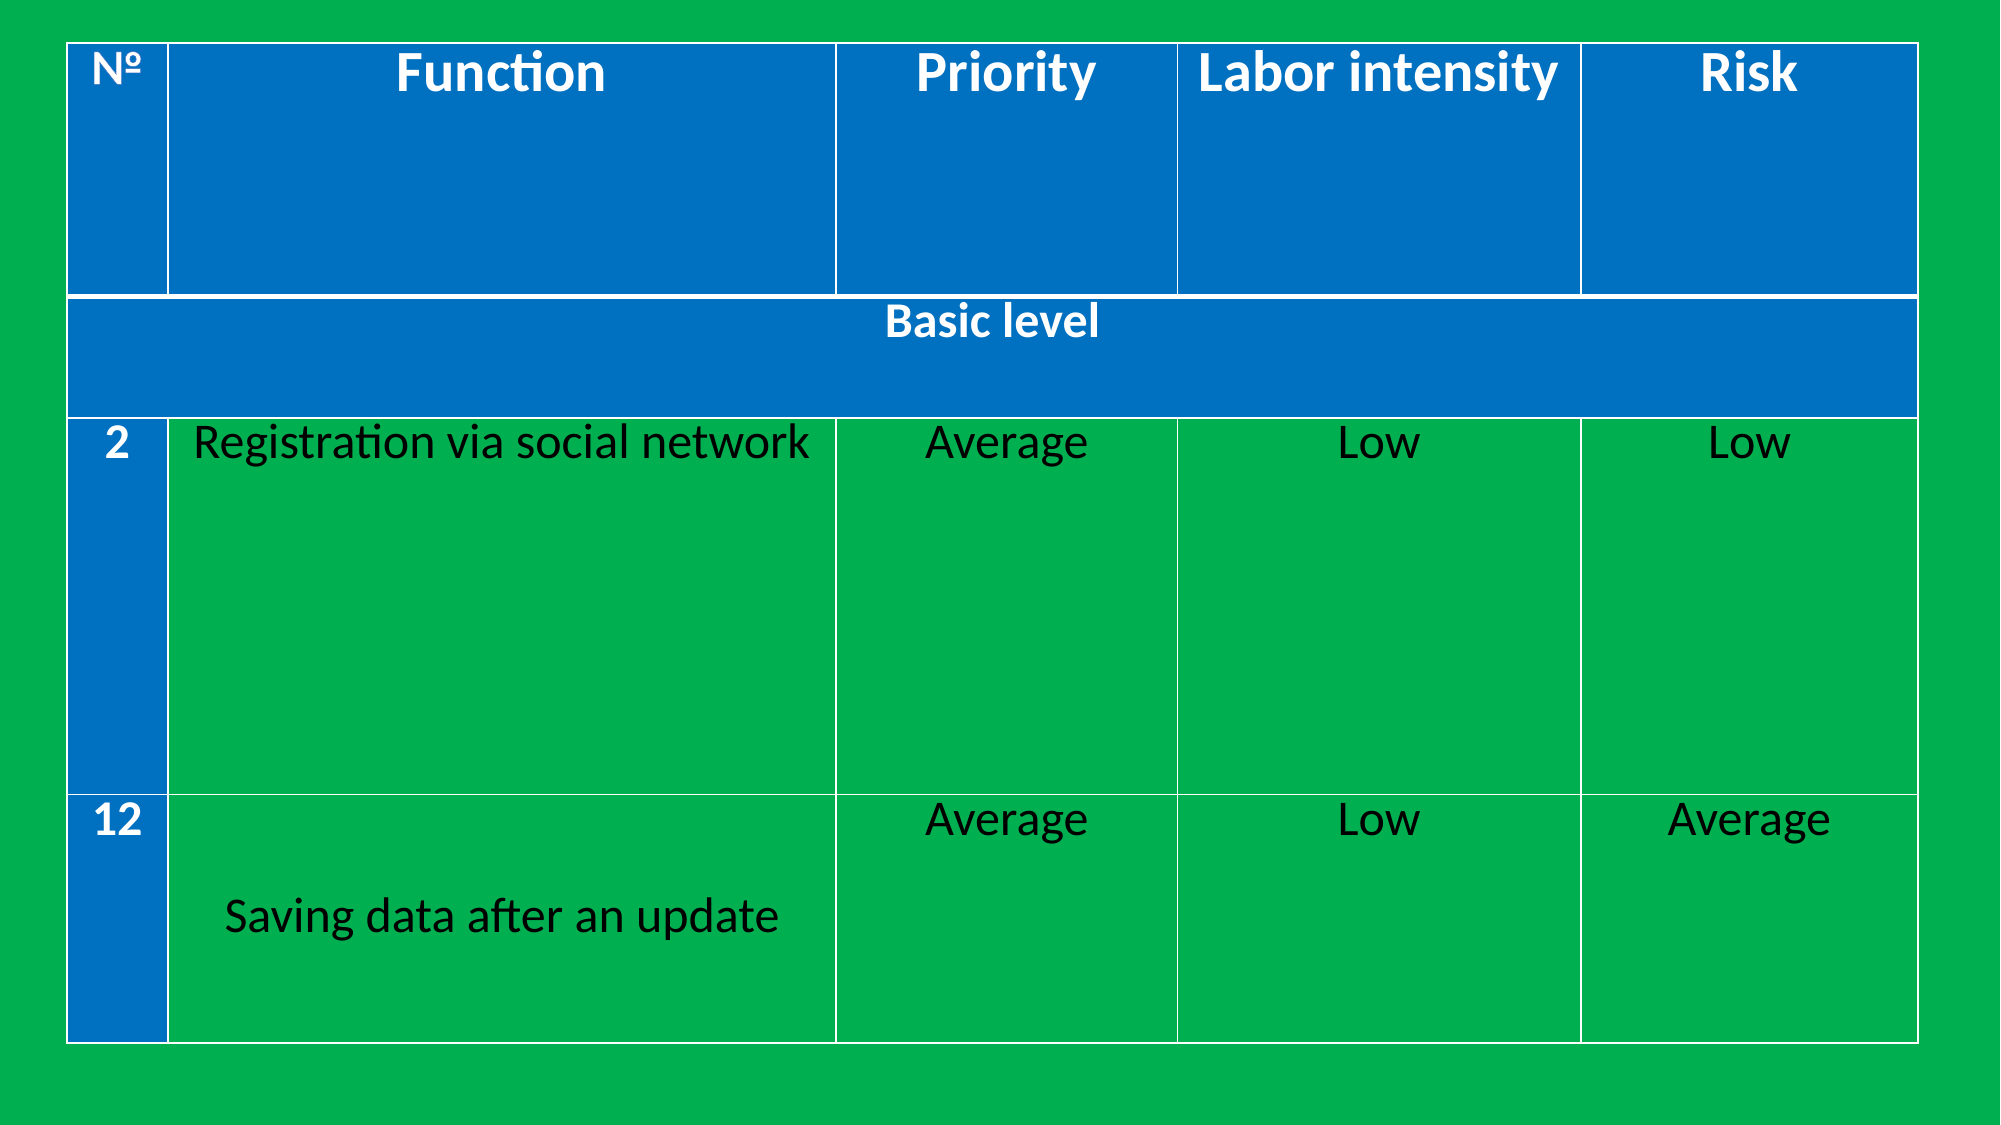

| № | Function | Priority | Labor intensity | Risk |
| --- | --- | --- | --- | --- |
| Basic level |  |  |  |  |
| 2 | Registration via social network | Average | Low | Low |
| 12 | Saving data after an update | Average | Low | Average |